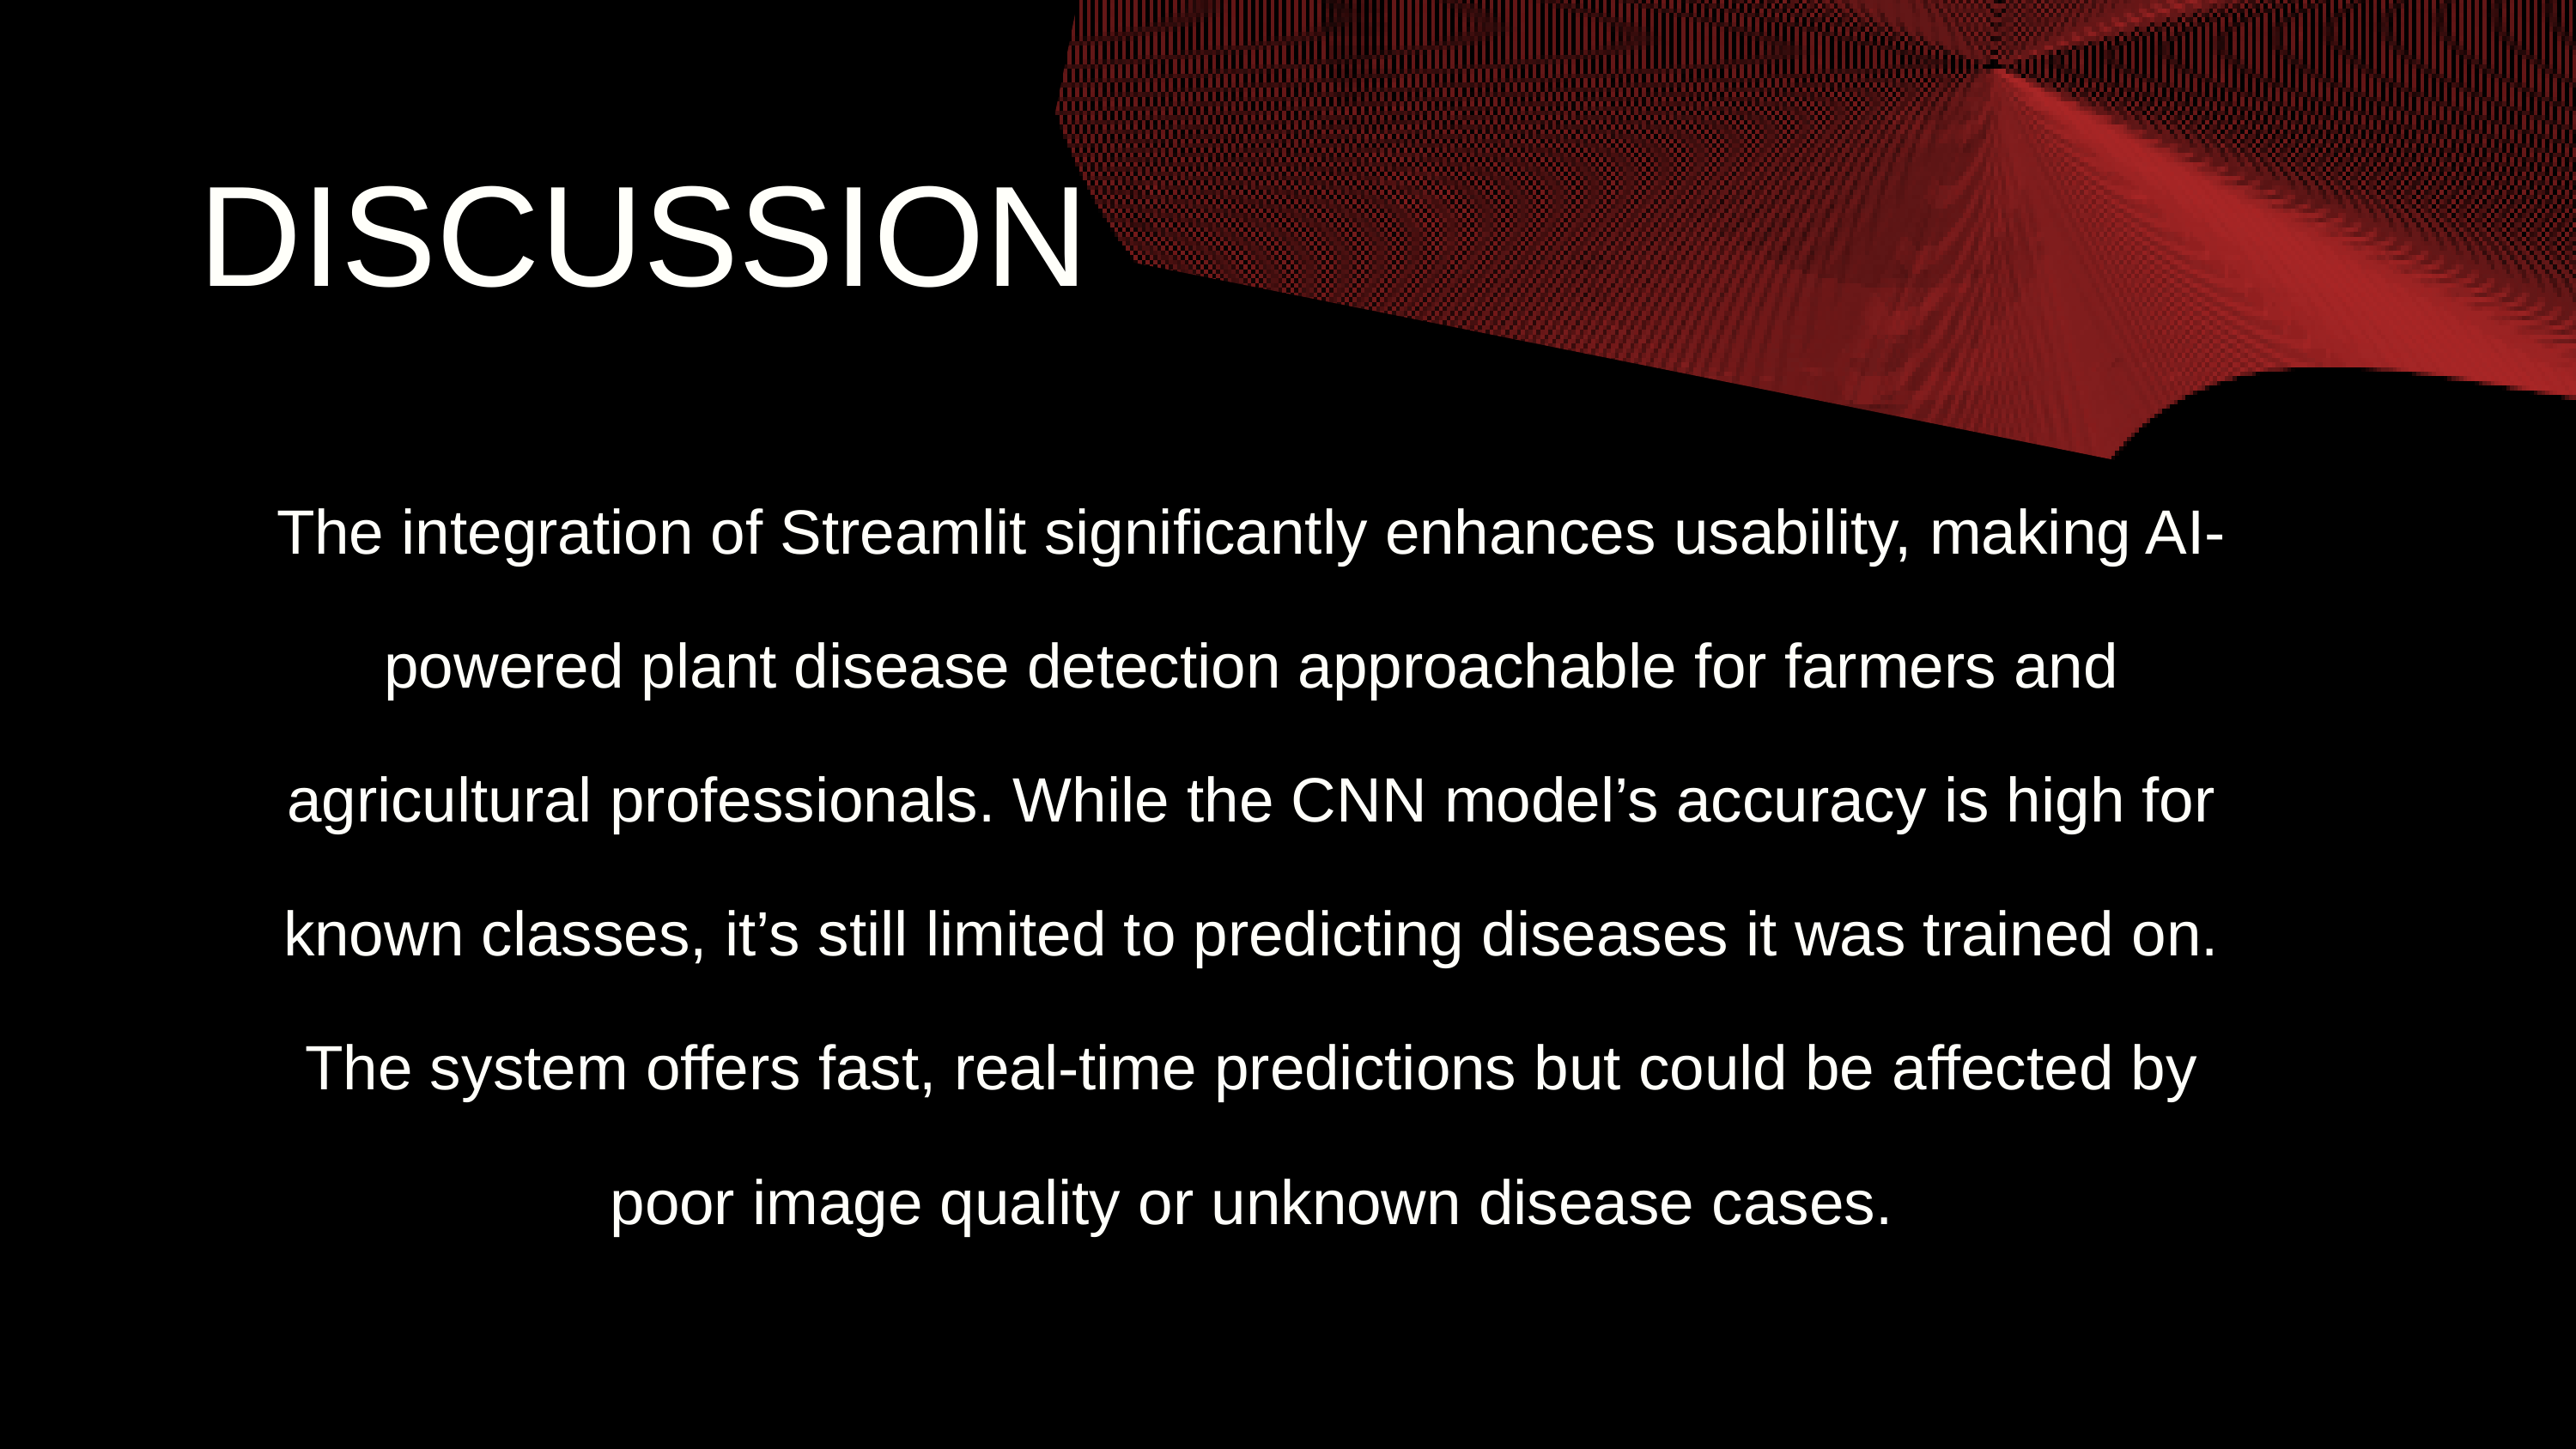

DISCUSSION
The integration of Streamlit significantly enhances usability, making AI-powered plant disease detection approachable for farmers and agricultural professionals. While the CNN model’s accuracy is high for known classes, it’s still limited to predicting diseases it was trained on. The system offers fast, real-time predictions but could be affected by poor image quality or unknown disease cases.